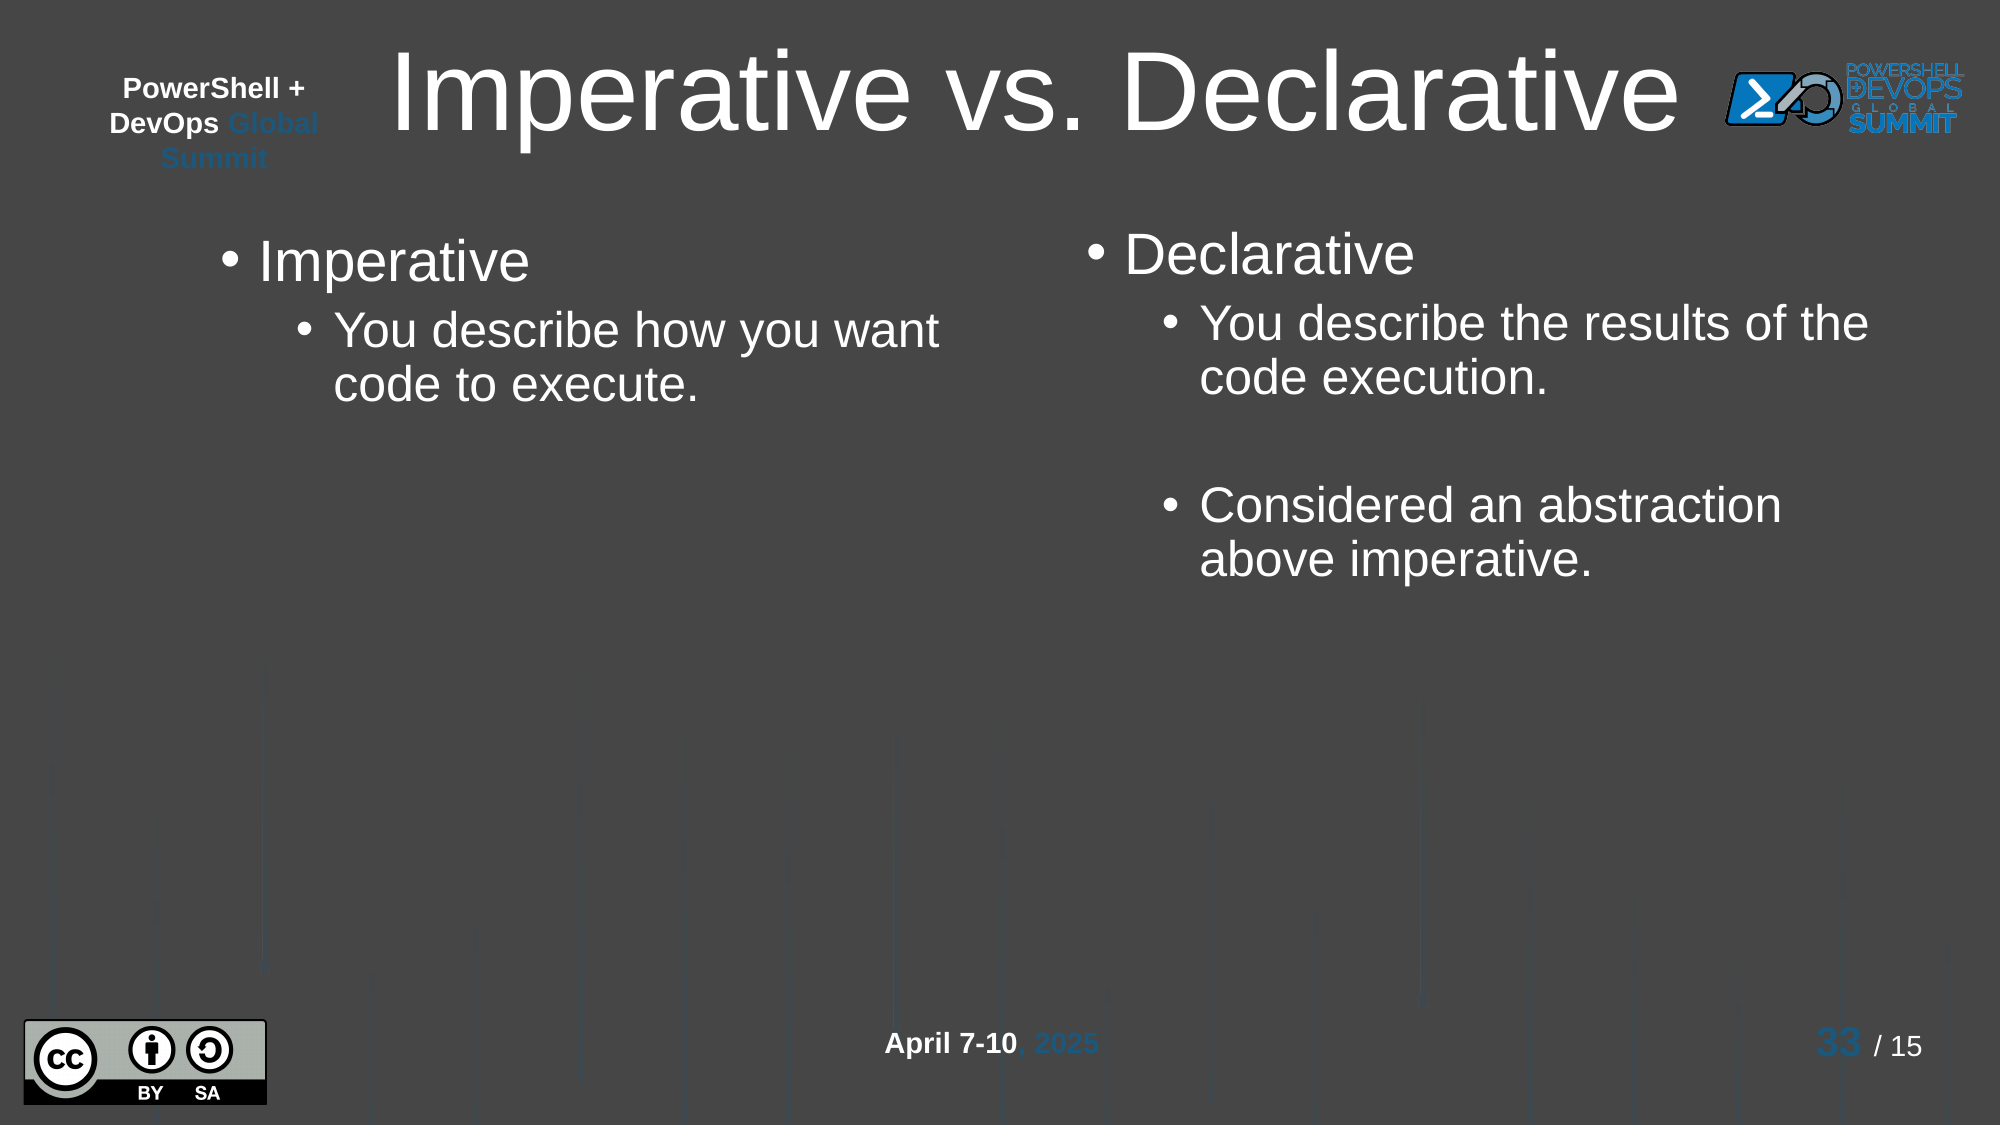

# Imperative vs. Declarative
Declarative
You describe the results of the code execution.

Considered an abstraction above imperative.
Imperative
You describe how you want code to execute.